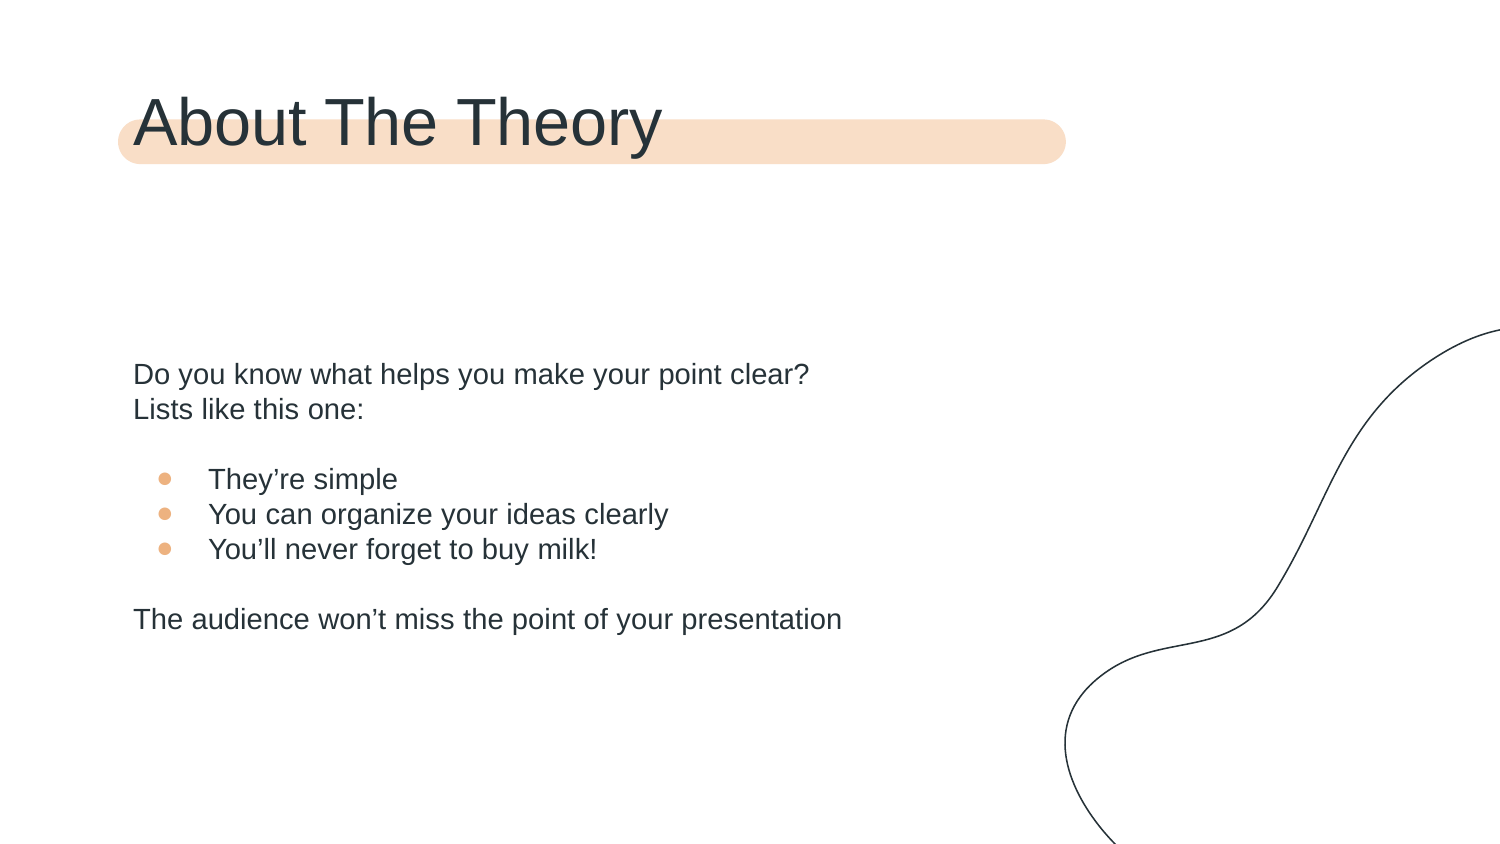

# About The Theory
Do you know what helps you make your point clear?
Lists like this one:

They’re simple
You can organize your ideas clearly
You’ll never forget to buy milk!

The audience won’t miss the point of your presentation